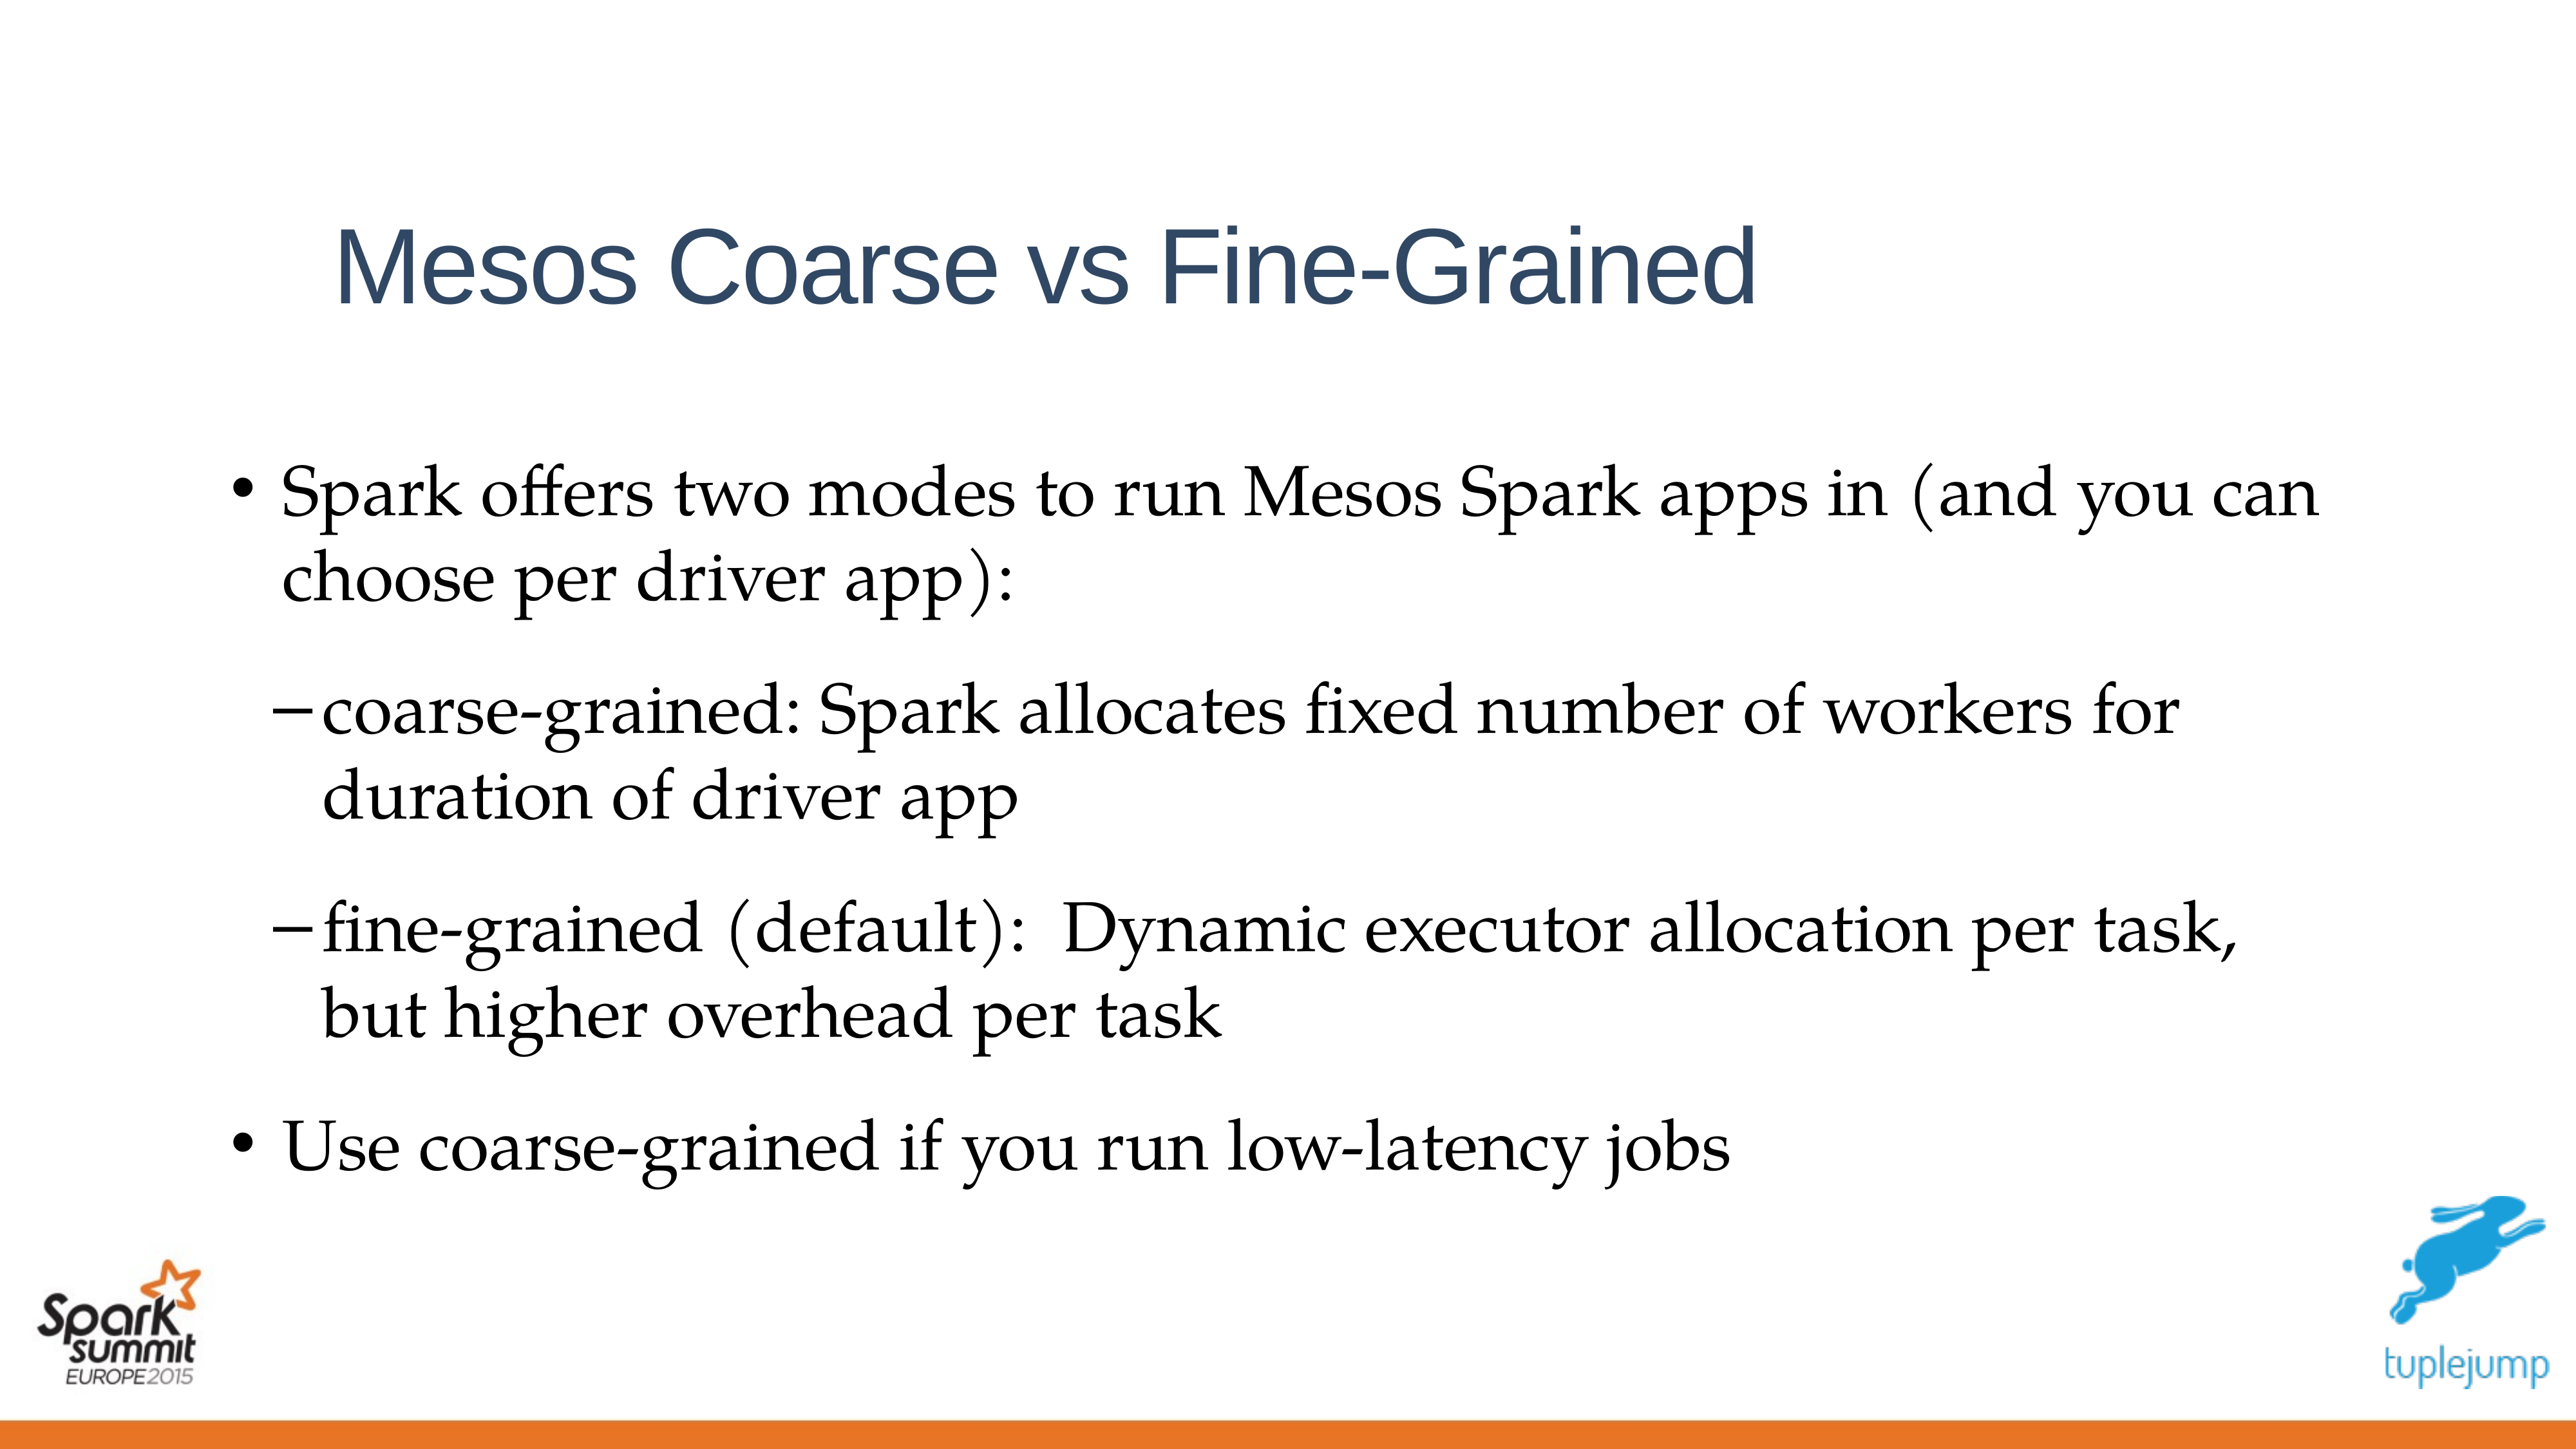

12
# Mesos Coarse vs Fine-Grained
Spark offers two modes to run Mesos Spark apps in (and you can choose per driver app):
coarse-grained: Spark allocates fixed number of workers for duration of driver app
fine-grained (default):  Dynamic executor allocation per task, but higher overhead per task
Use coarse-grained if you run low-latency jobs